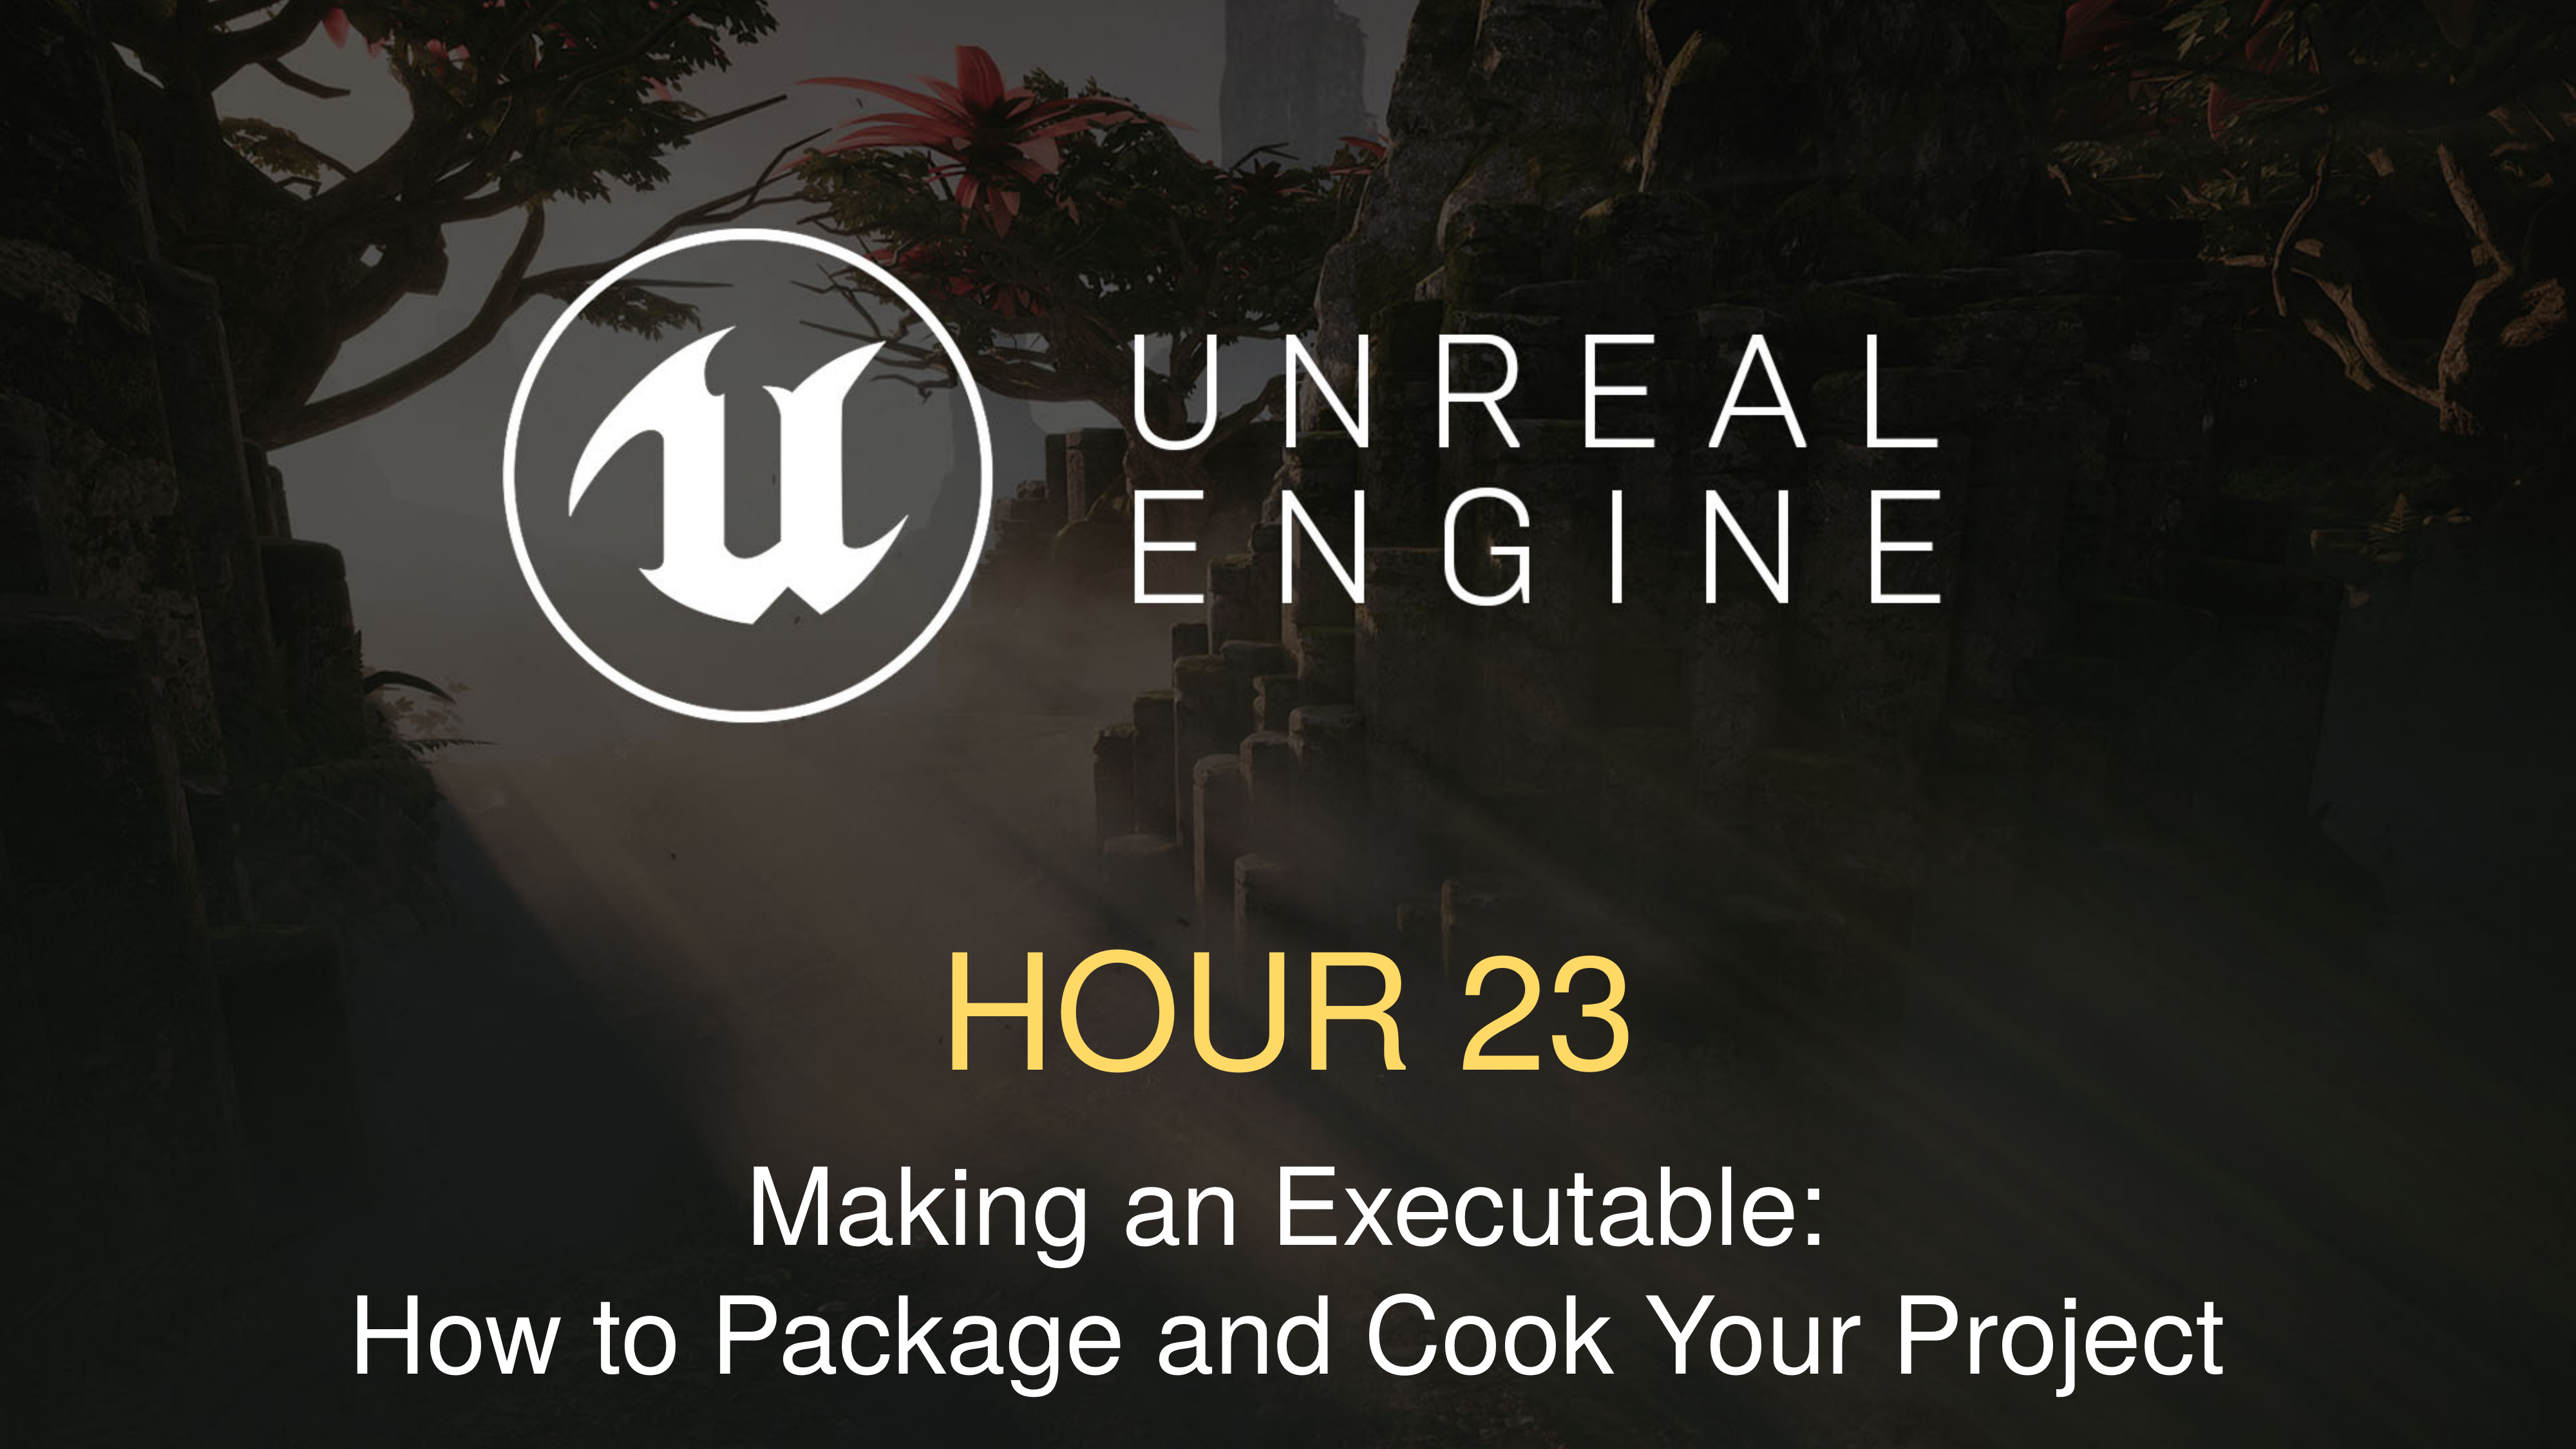

hour 23
Making an Executable:
How to Package and Cook Your Project